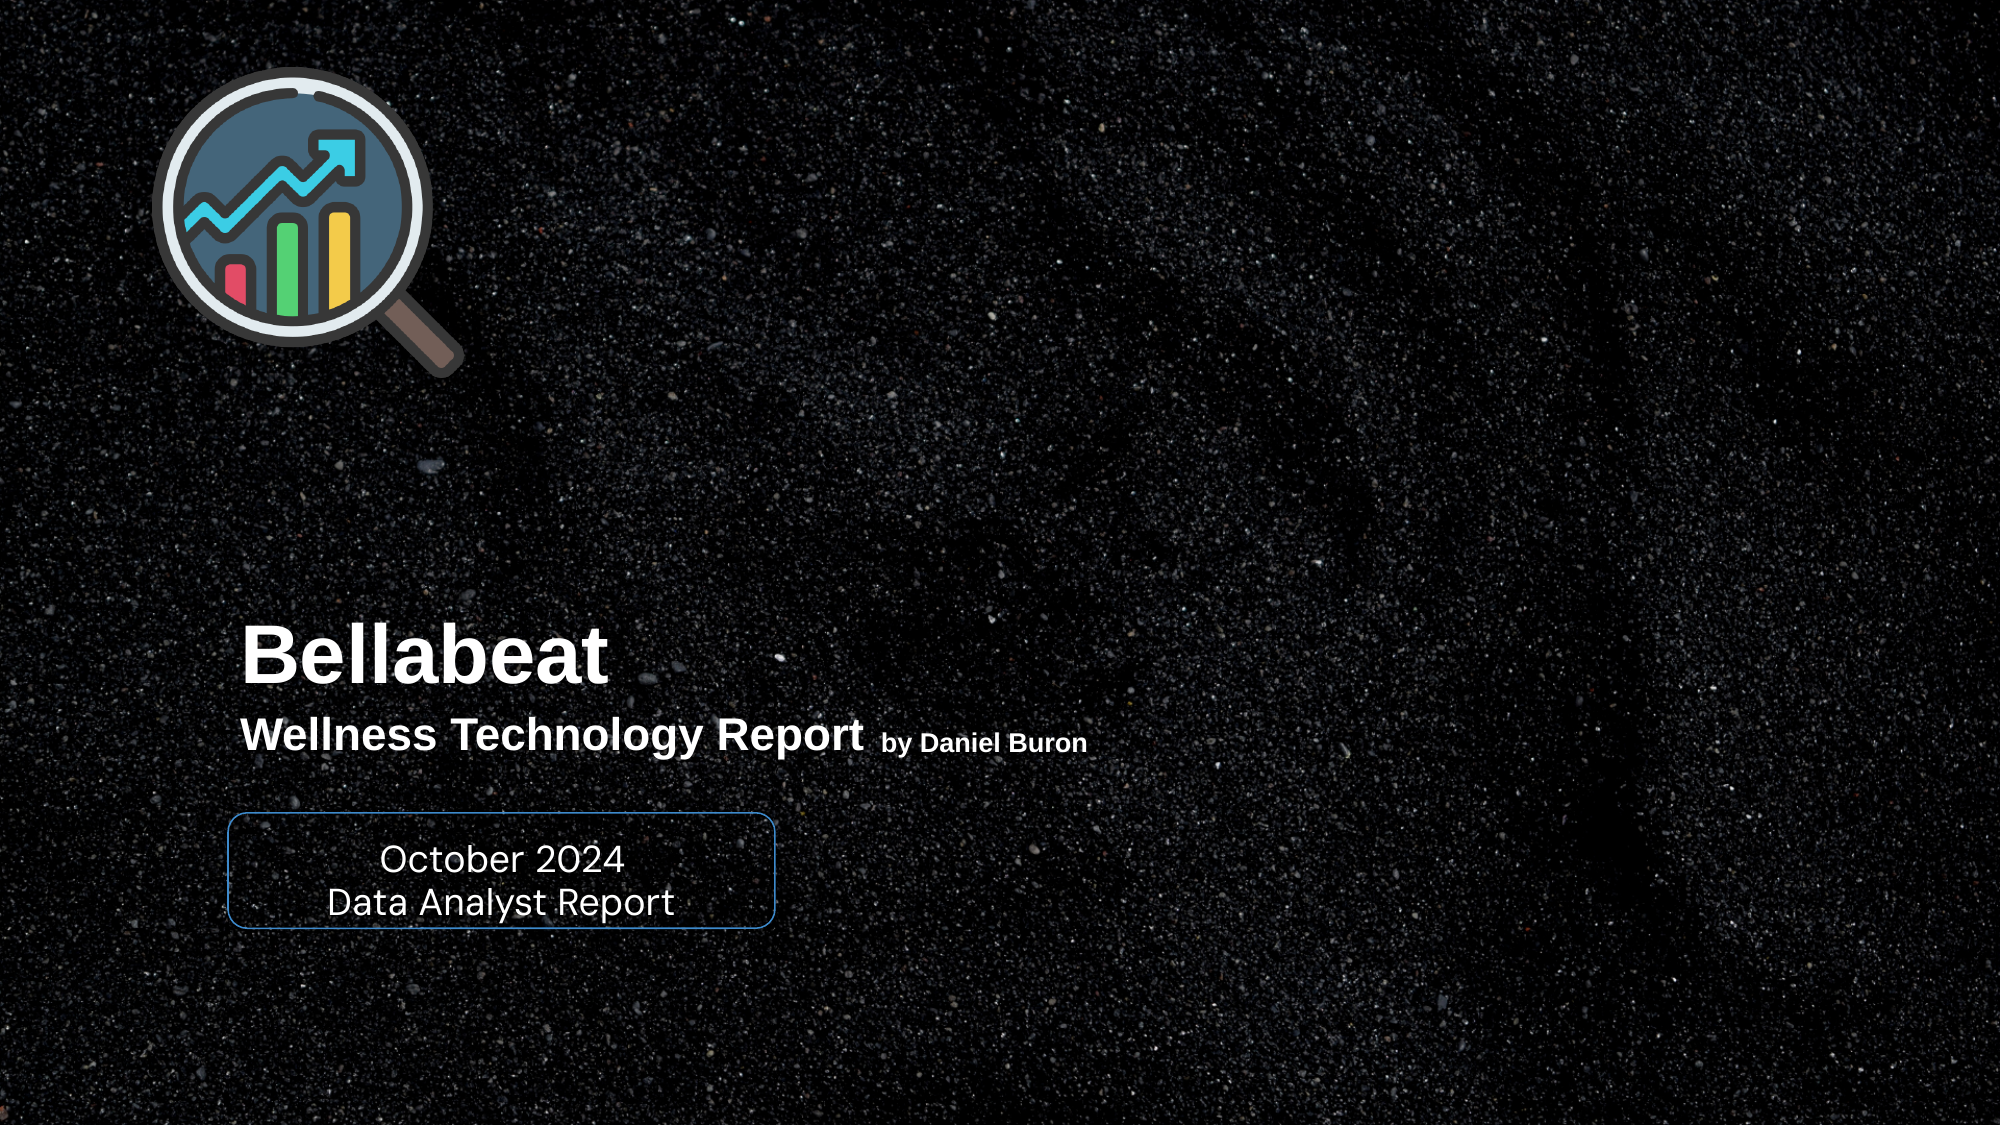

# Bellabeat
Wellness Technology Report
by Daniel Buron
October 2024